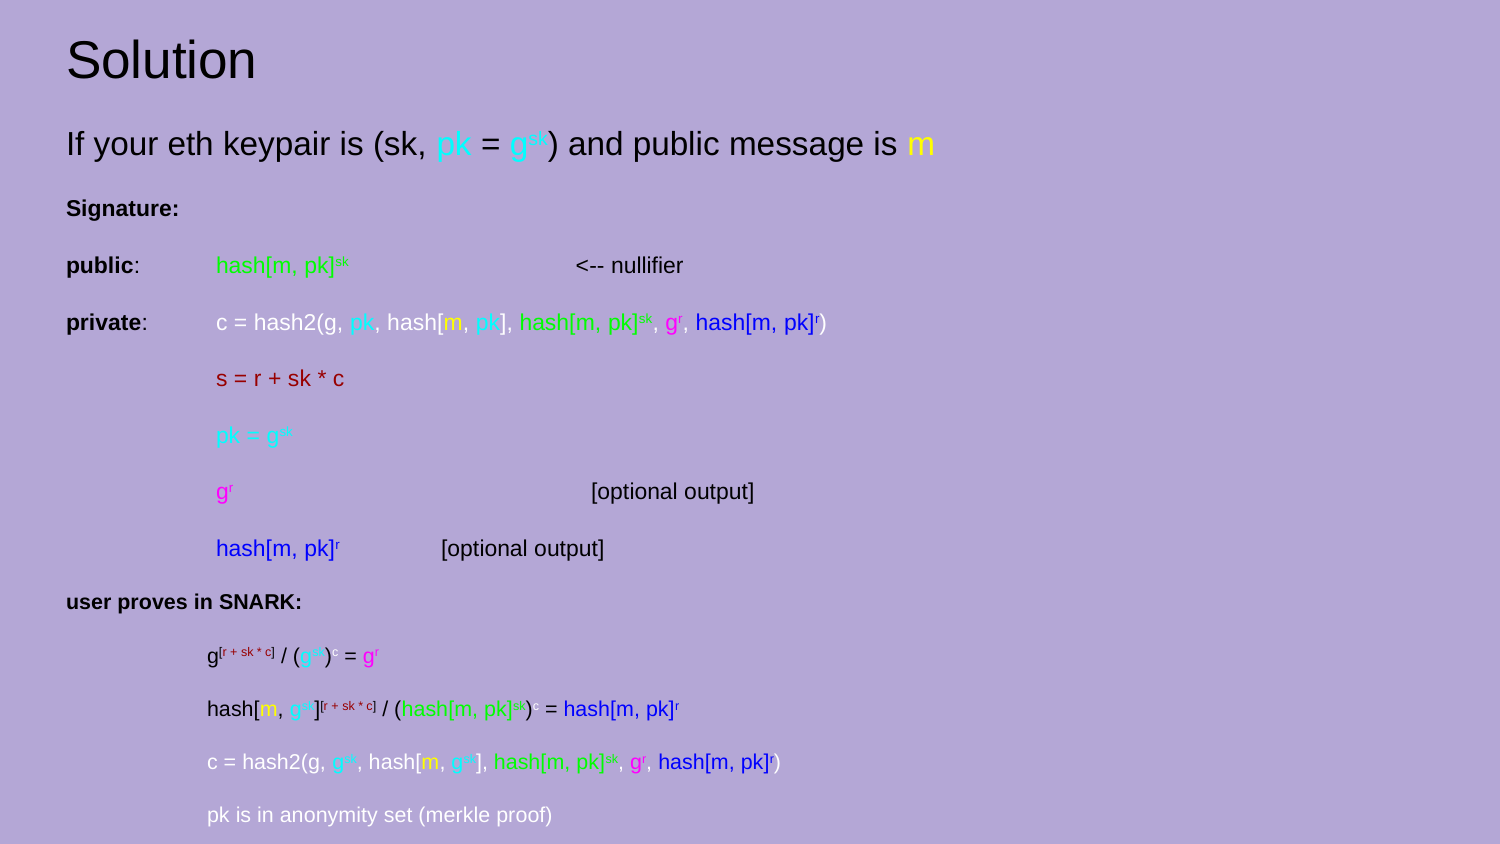

# Solution
If your eth keypair is (sk, pk = gsk) and public message is m
Signature:
public:	hash[m, pk]sk                                   <-- nullifier
private:	c = hash2(g, pk, hash[m, pk], hash[m, pk]sk, gr, hash[m, pk]r)
s = r + sk * c
	pk = gsk
gr 			[optional output]
hash[m, pk]r 	[optional output]
user proves in SNARK:
g[r + sk * c] / (gsk)c = gr
hash[m, gsk][r + sk * c] / (hash[m, pk]sk)c = hash[m, pk]r
c = hash2(g, gsk, hash[m, gsk], hash[m, pk]sk, gr, hash[m, pk]r)
pk is in anonymity set (merkle proof)